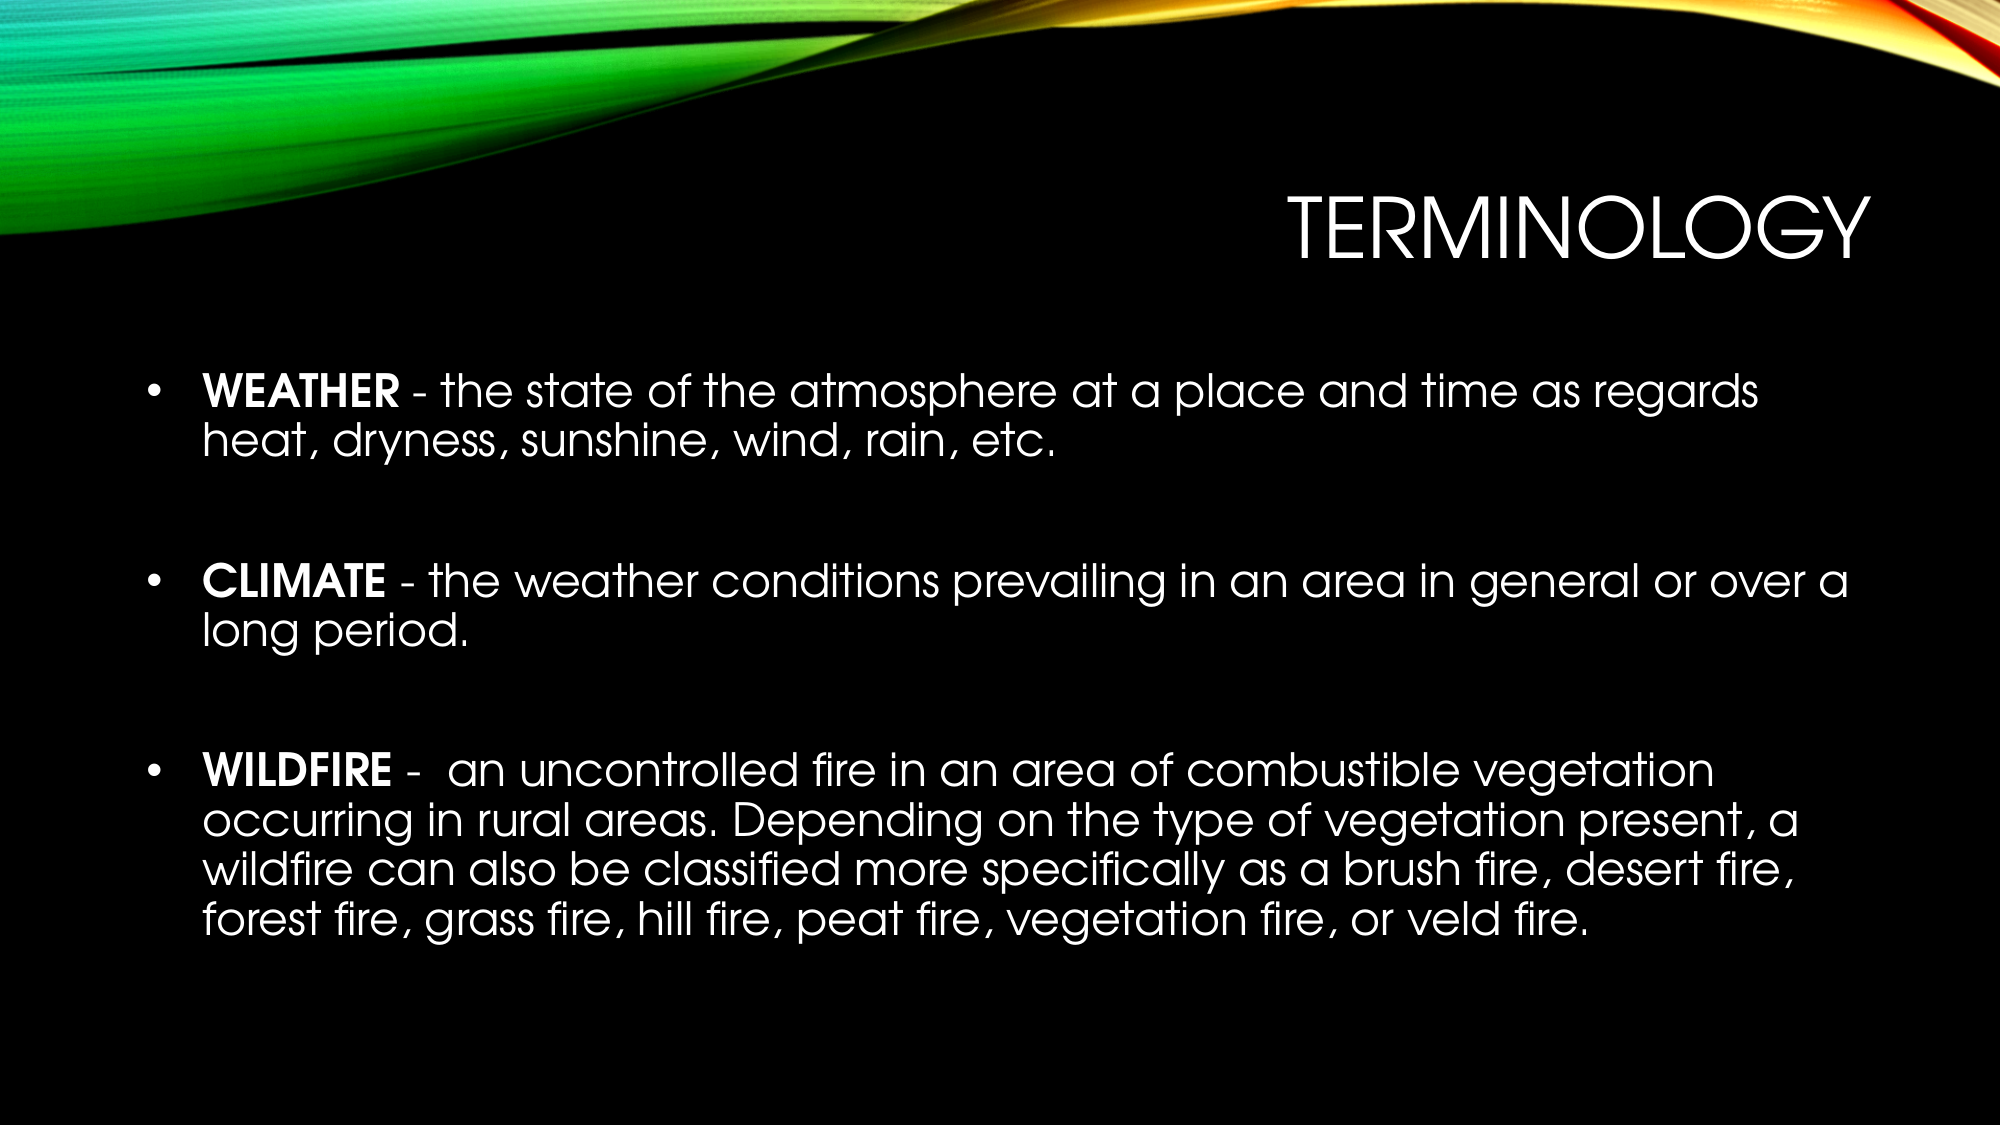

# TERMINOLOGY
WEATHER - the state of the atmosphere at a place and time as regards heat, dryness, sunshine, wind, rain, etc.

CLIMATE - the weather conditions prevailing in an area in general or over a long period.

WILDFIRE -  an uncontrolled fire in an area of combustible vegetation occurring in rural areas. Depending on the type of vegetation present, a wildfire can also be classified more specifically as a brush fire, desert fire, forest fire, grass fire, hill fire, peat fire, vegetation fire, or veld fire.